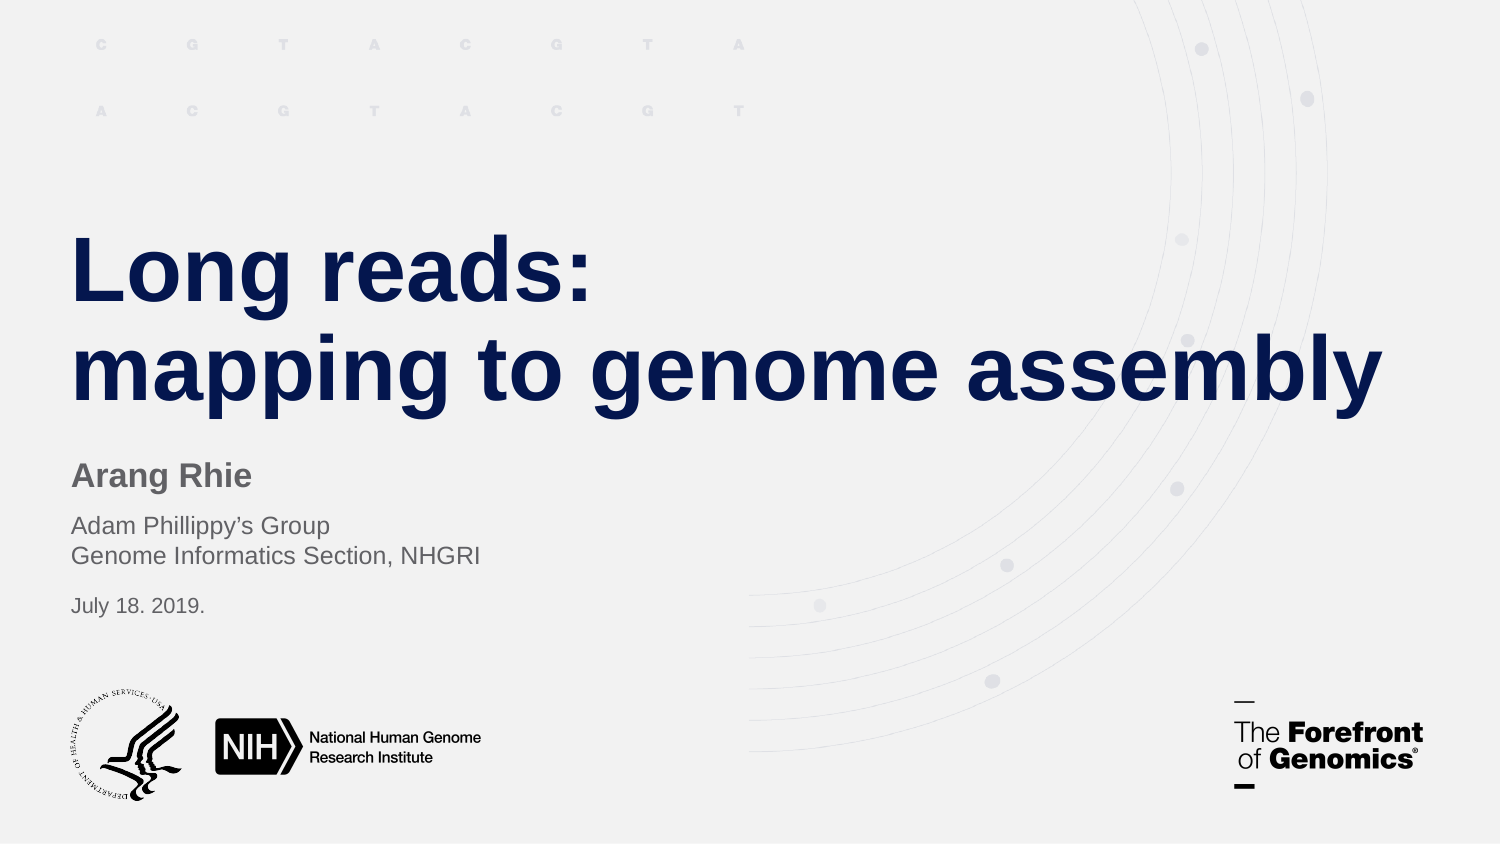

# Long reads: mapping to genome assembly
Arang Rhie
Adam Phillippy’s Group
Genome Informatics Section, NHGRI
July 18. 2019.